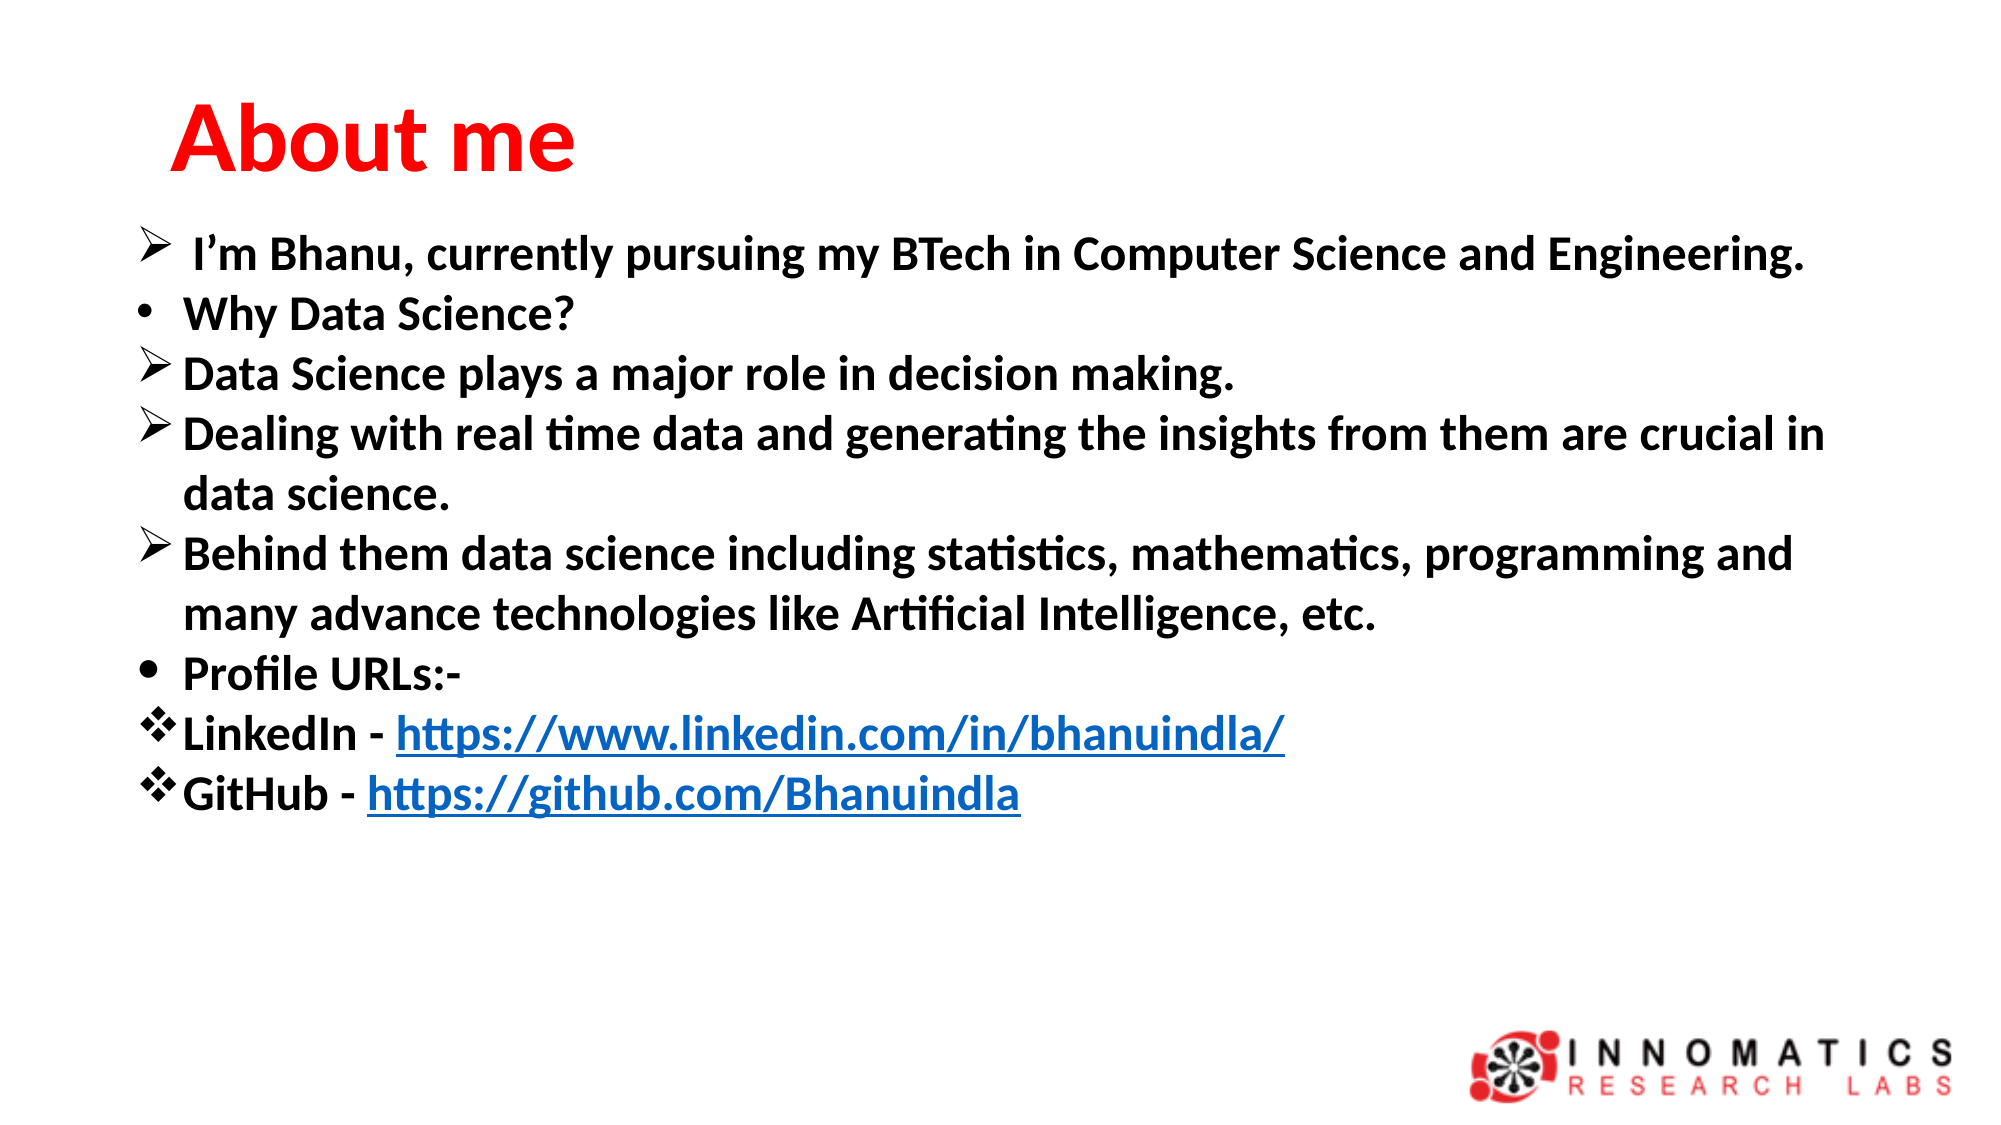

About me
I’m Bhanu, currently pursuing my BTech in Computer Science and Engineering.
Why Data Science?
Data Science plays a major role in decision making.
Dealing with real time data and generating the insights from them are crucial in data science.
Behind them data science including statistics, mathematics, programming and many advance technologies like Artificial Intelligence, etc.
Profile URLs:-
LinkedIn - https://www.linkedin.com/in/bhanuindla/
GitHub - https://github.com/Bhanuindla